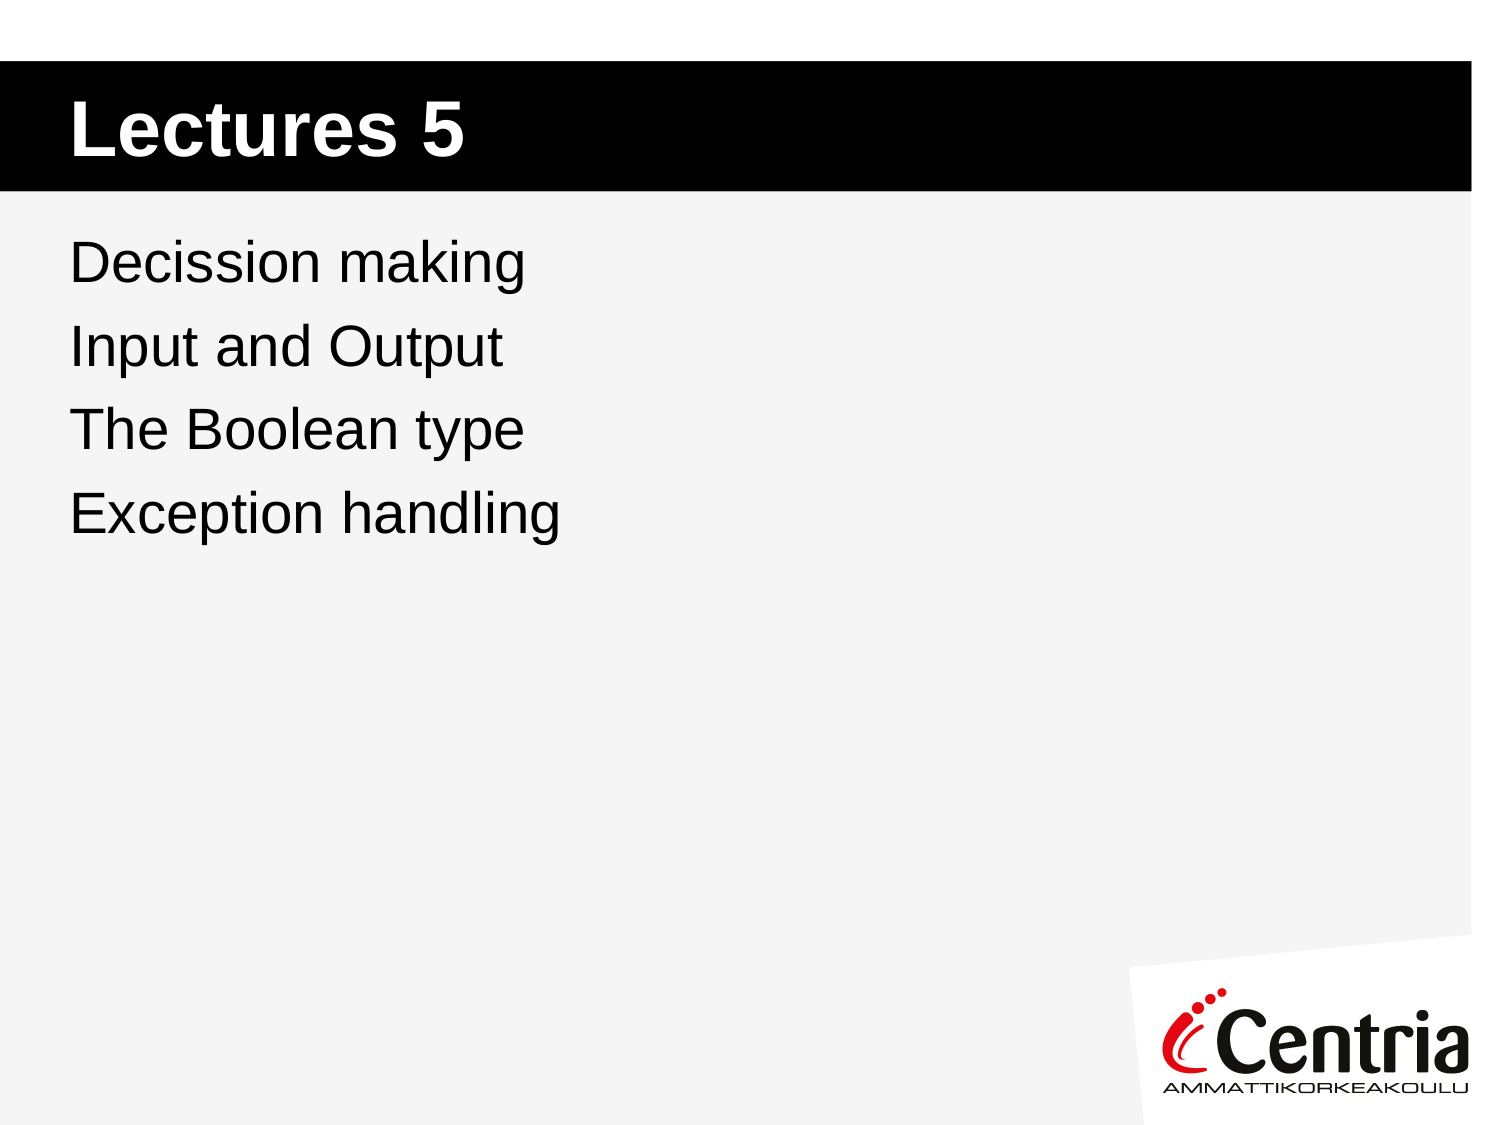

# Lectures 5
Decission making
Input and Output
The Boolean type
Exception handling